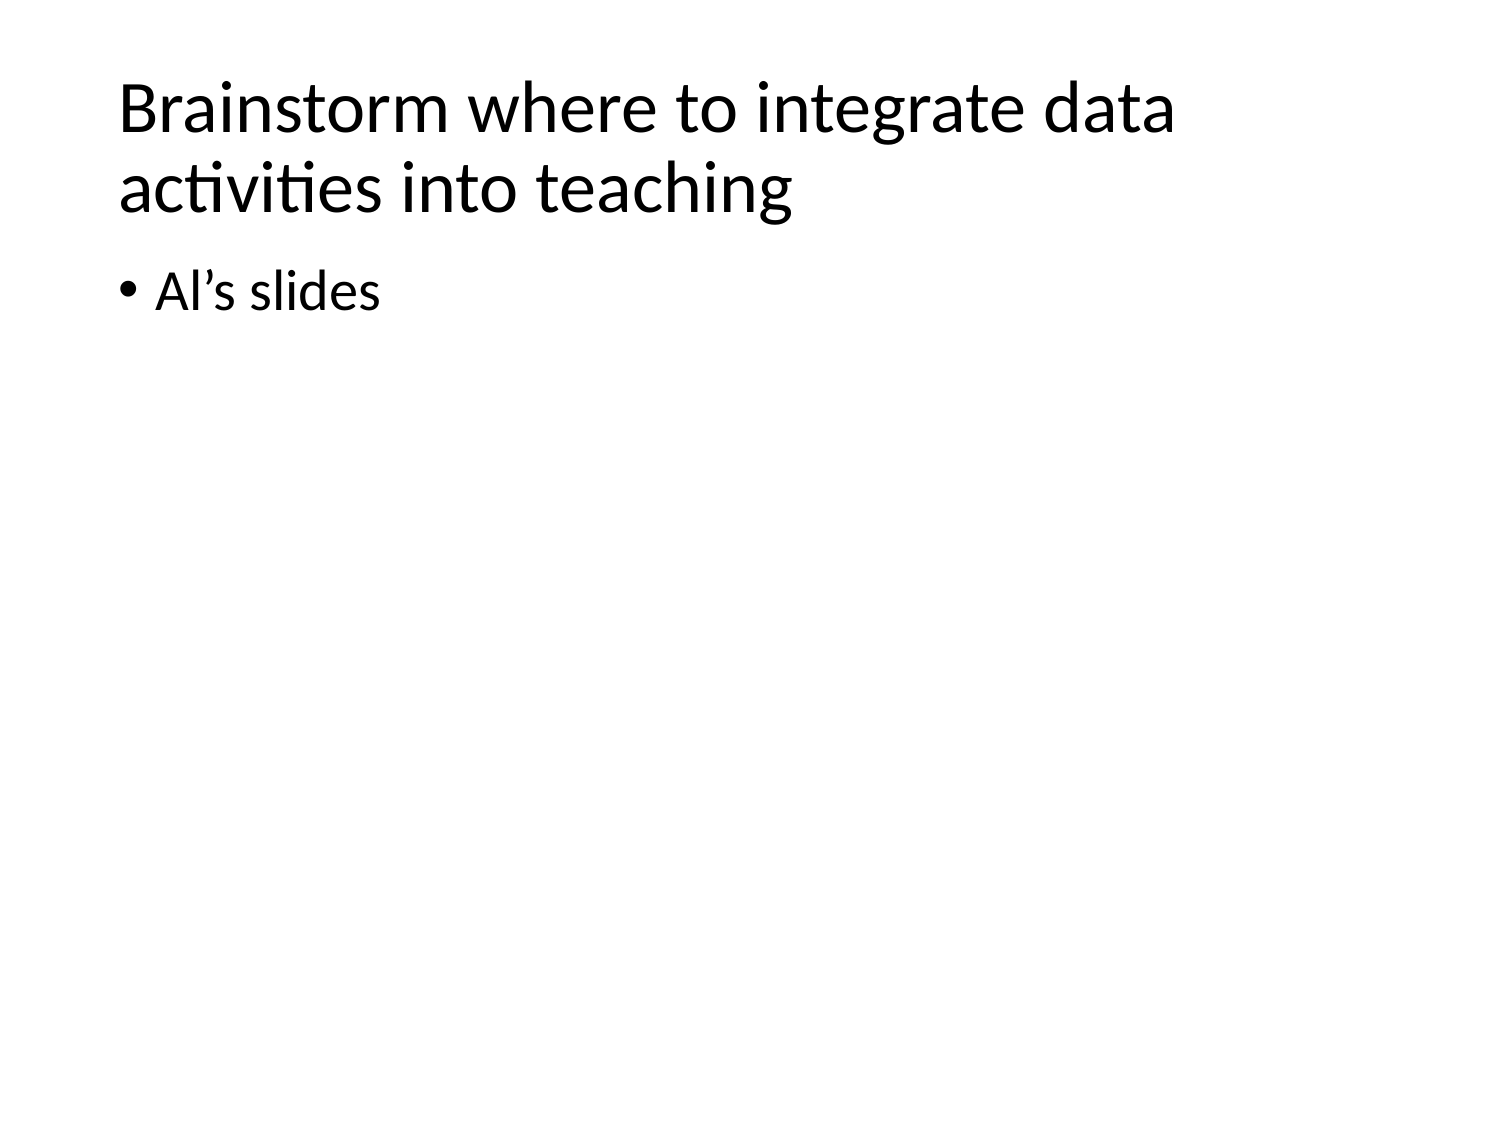

# Brainstorm where to integrate data activities into teaching
Al’s slides